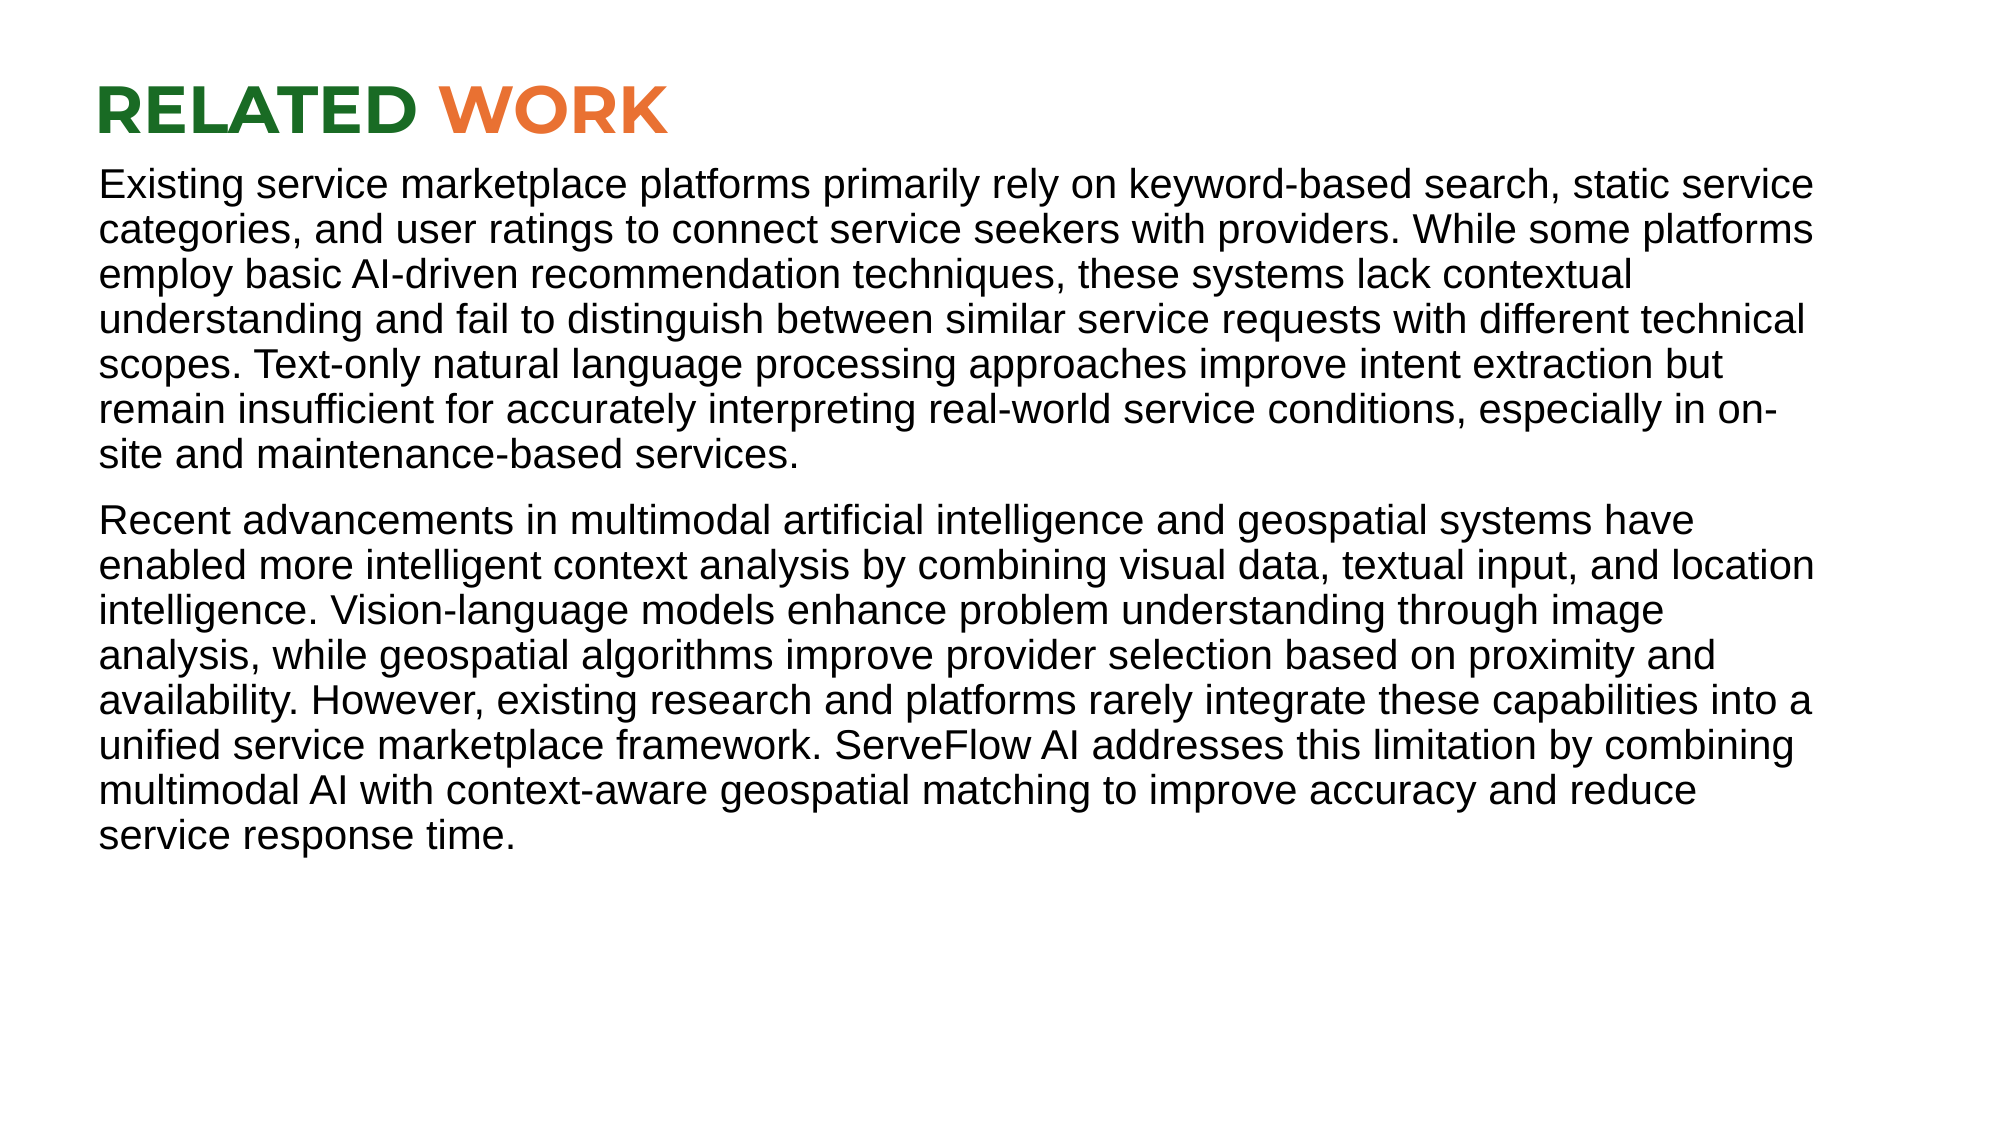

RELATED WORK
Existing service marketplace platforms primarily rely on keyword-based search, static service categories, and user ratings to connect service seekers with providers. While some platforms employ basic AI-driven recommendation techniques, these systems lack contextual understanding and fail to distinguish between similar service requests with different technical scopes. Text-only natural language processing approaches improve intent extraction but remain insufficient for accurately interpreting real-world service conditions, especially in on-site and maintenance-based services.
Recent advancements in multimodal artificial intelligence and geospatial systems have enabled more intelligent context analysis by combining visual data, textual input, and location intelligence. Vision-language models enhance problem understanding through image analysis, while geospatial algorithms improve provider selection based on proximity and availability. However, existing research and platforms rarely integrate these capabilities into a unified service marketplace framework. ServeFlow AI addresses this limitation by combining multimodal AI with context-aware geospatial matching to improve accuracy and reduce service response time.